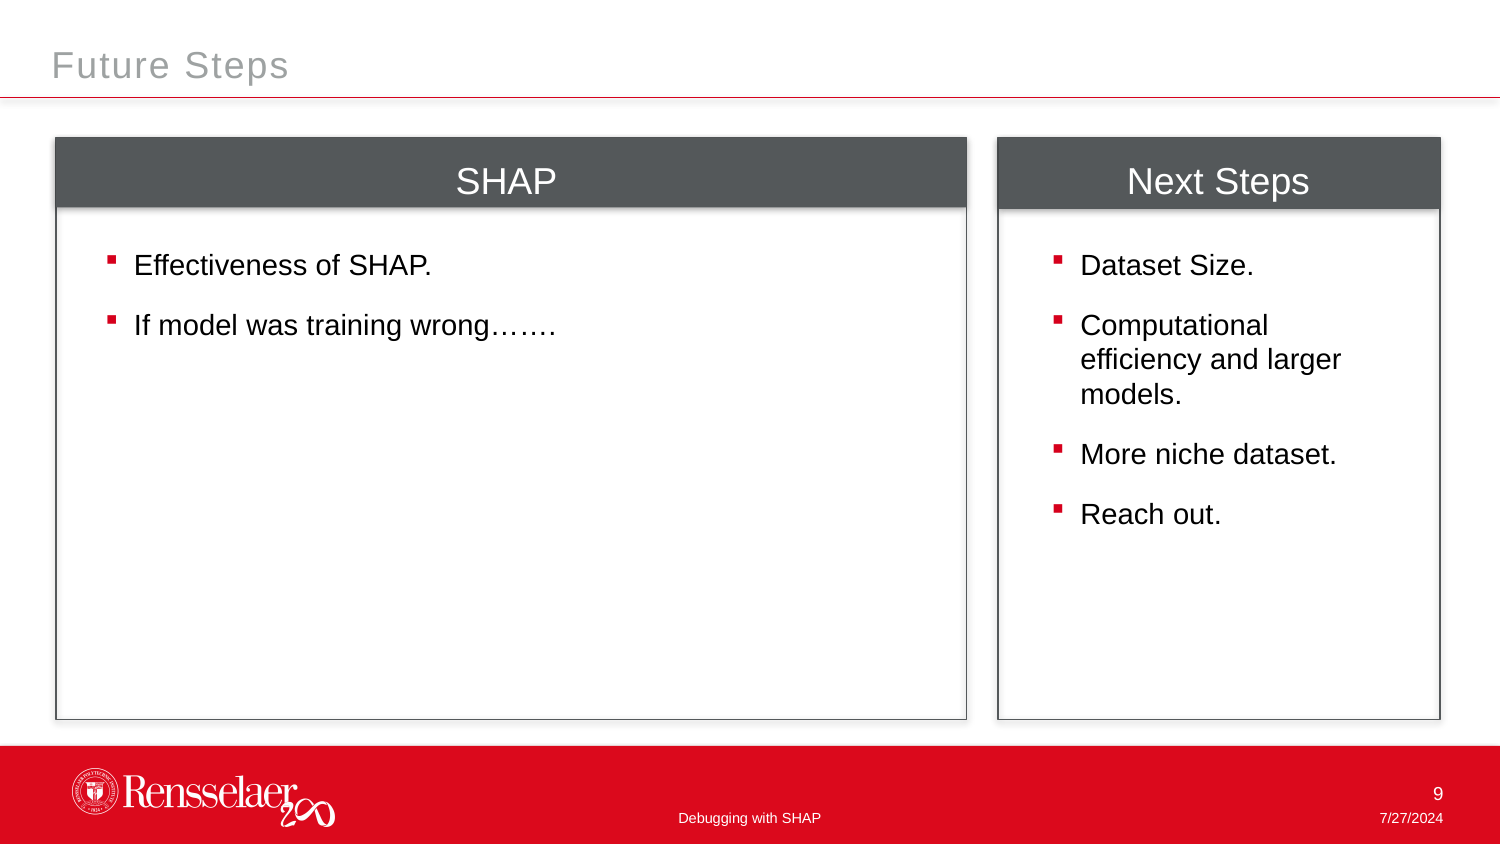

Future Steps

SHAP
Next Steps
Effectiveness of SHAP.
If model was training wrong…….

Dataset Size.
Computational efficiency and larger models.
More niche dataset.
Reach out.